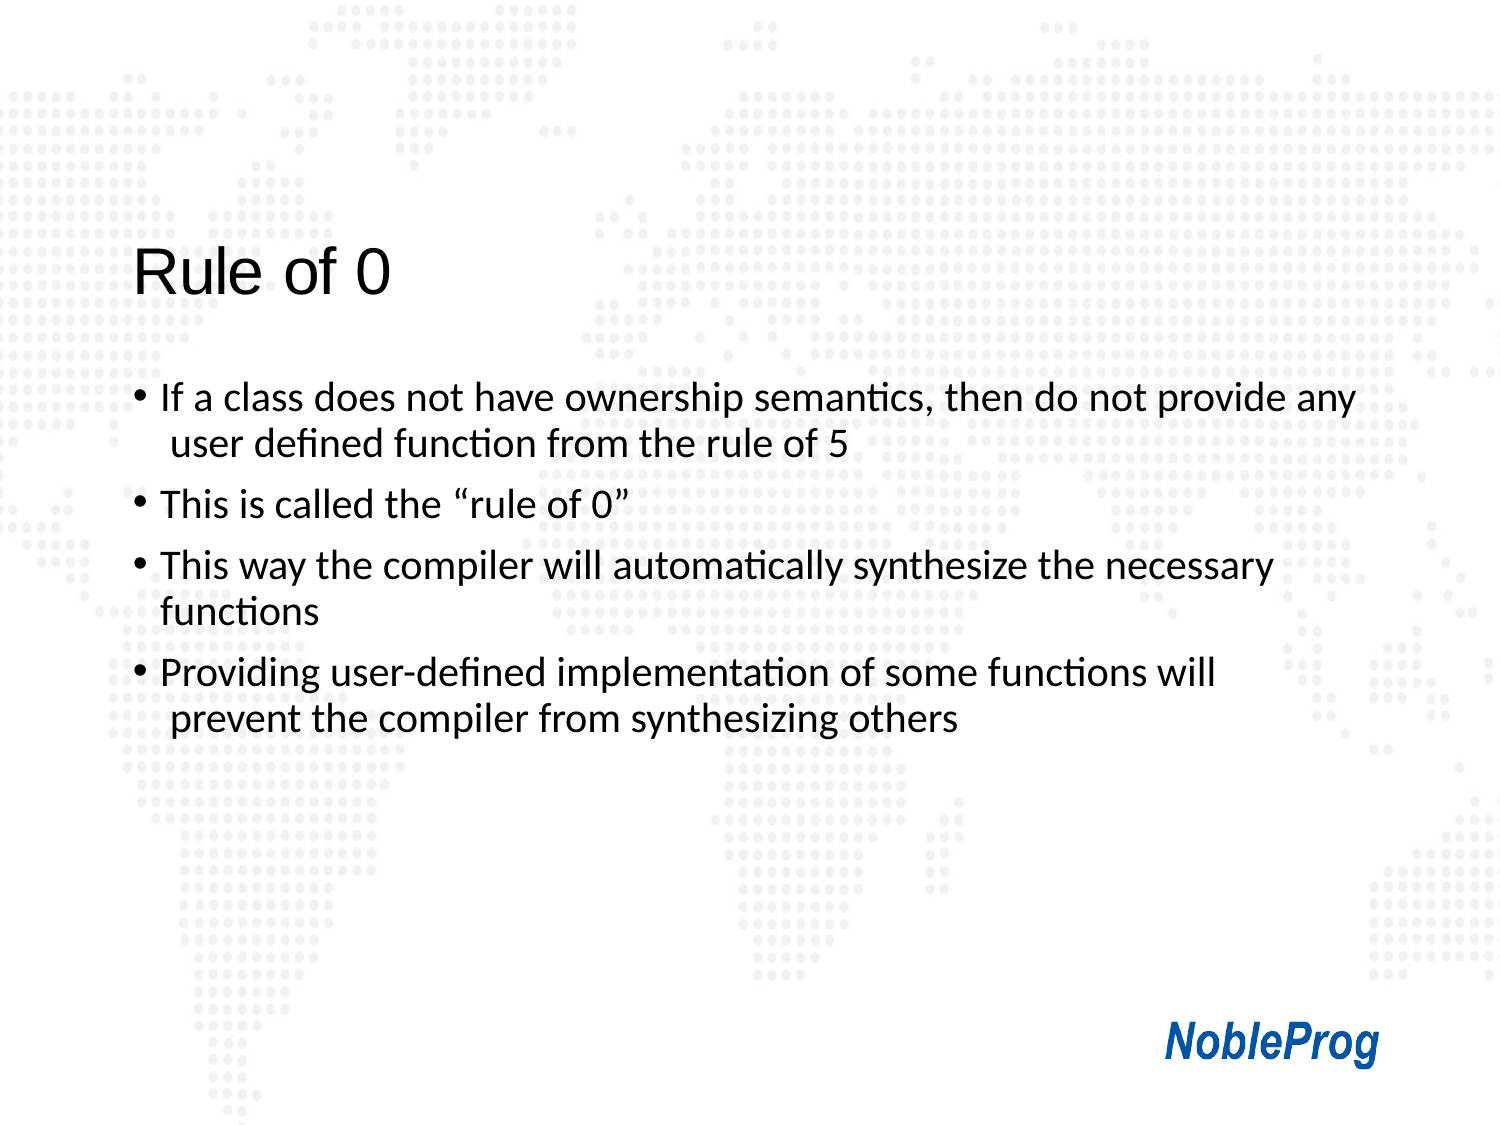

# Rule of 0
If a class does not have ownership semantics, then do not provide any  user defined function from the rule of 5
This is called the “rule of 0”
This way the compiler will automatically synthesize the necessary  functions
Providing user-defined implementation of some functions will  prevent the compiler from synthesizing others